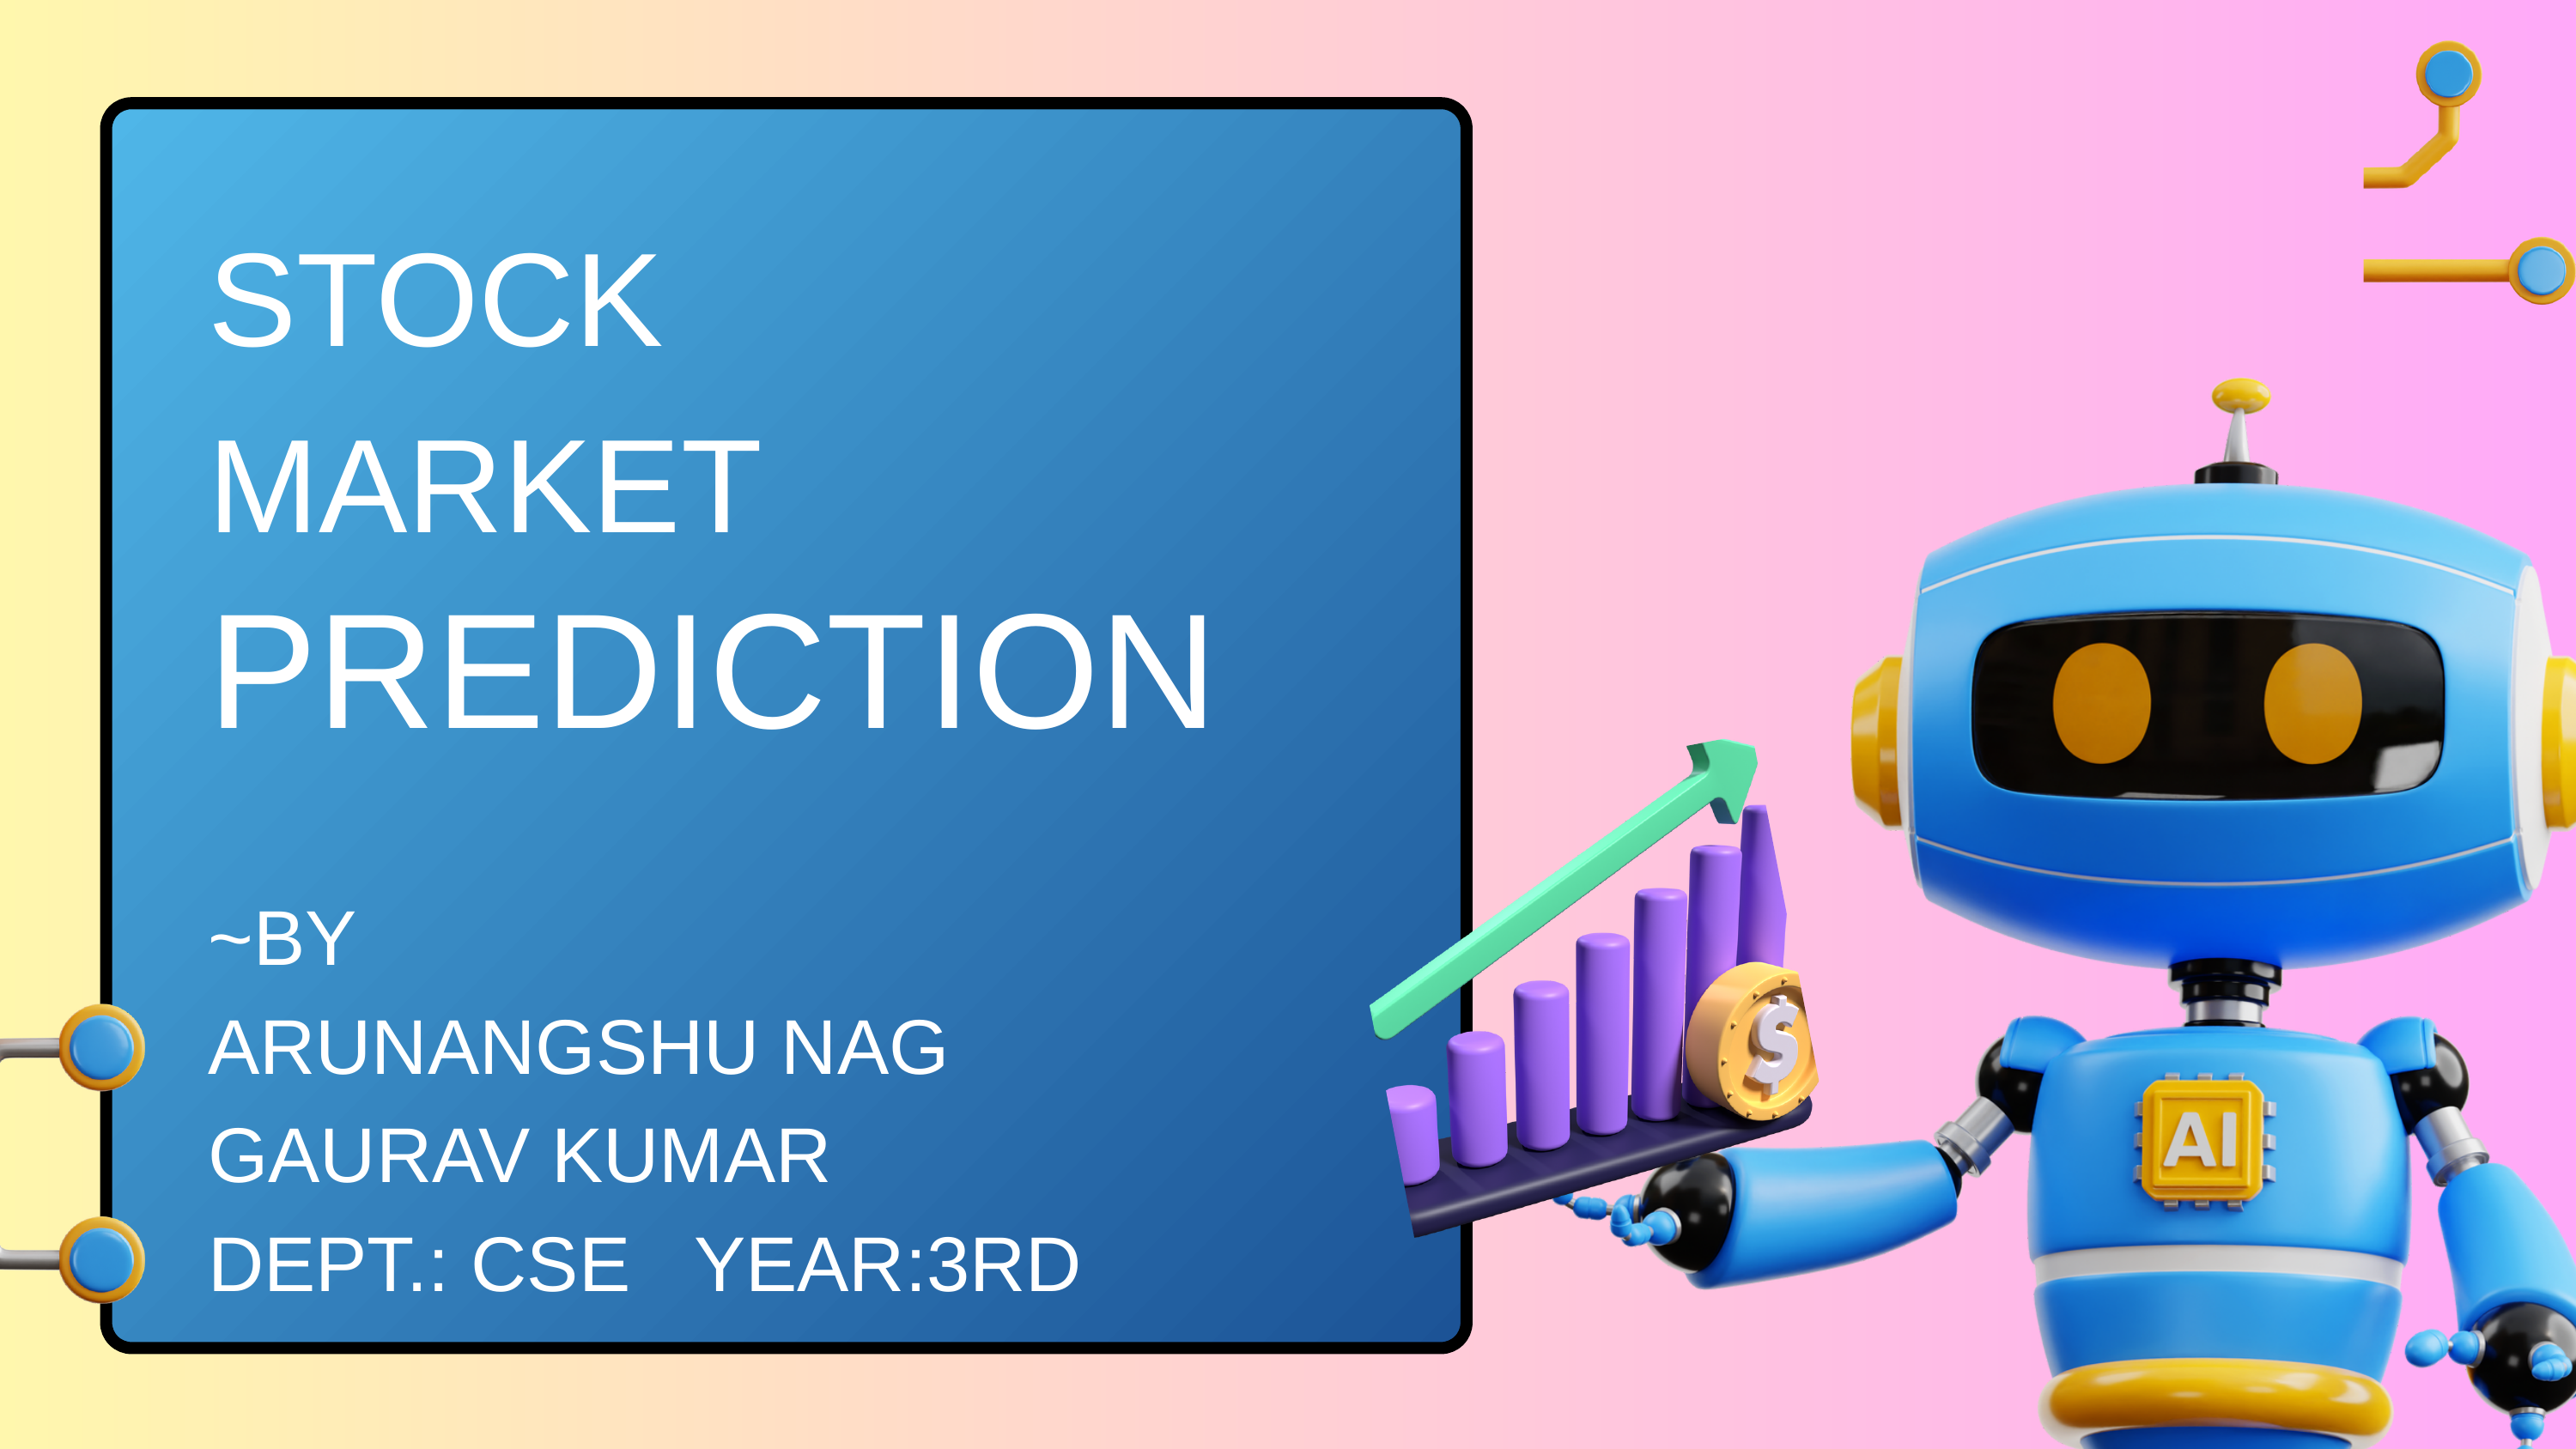

STOCK
MARKET

PREDICTION

~BY
ARUNANGSHU NAG
GAURAV KUMAR
DEPT.: CSE   YEAR:3RD